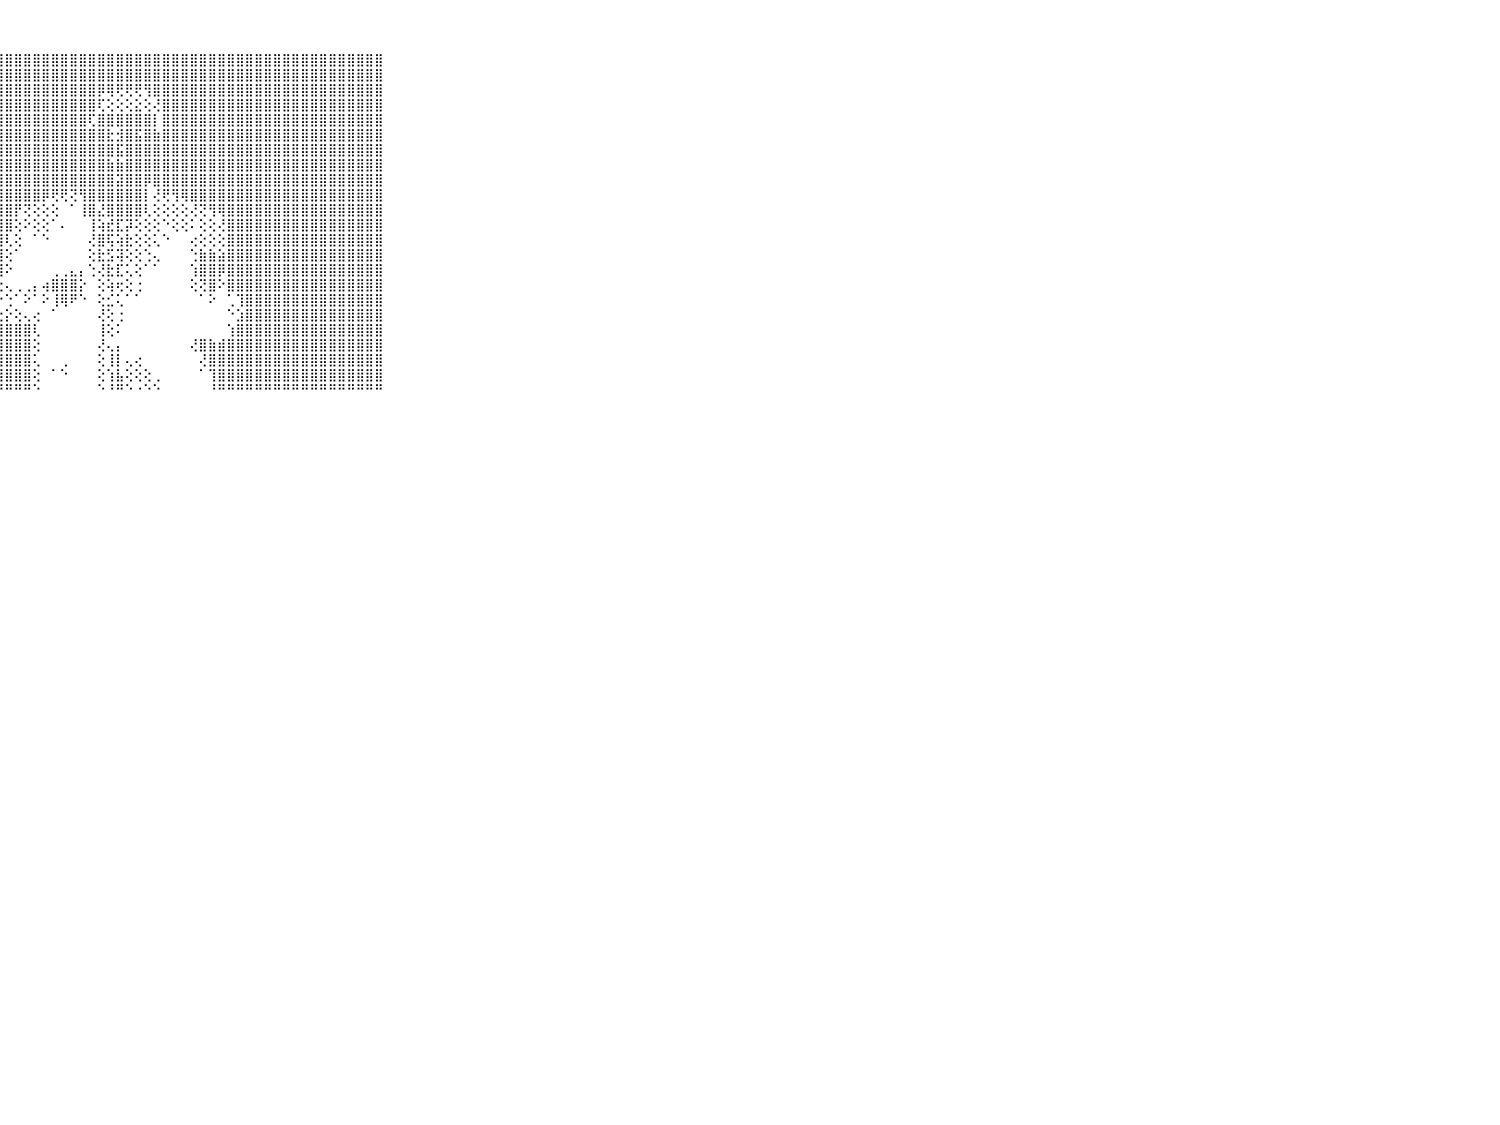

⠀⠀⠀⠀⠀⠀⠀⠀⠀⠀⠀⣿⣿⣿⣿⣿⣿⣿⣿⣿⣿⣿⣿⣿⣿⣿⣿⣿⣿⣿⣿⣿⣿⣿⣿⣿⣿⣿⣿⣿⣿⣿⣿⣿⣿⣿⣿⣿⣿⣿⣿⣿⣿⣿⣿⣿⣿⣿⣿⣿⣿⣿⣿⣿⣿⣿⣿⣿⣿⠀⠀⠀⠀⠀⠀⠀⠀⠀⠀⠀⠀
⠀⠀⠀⠀⠀⠀⠀⠀⠀⠀⠀⣿⣿⣿⣿⣿⣿⣿⣿⣿⣿⣿⣿⣿⣿⣿⣿⣿⣿⣿⣿⣿⣿⣿⣿⣿⣿⣿⣿⣿⣿⣿⣿⣿⣿⣿⣿⣿⣿⣿⣿⣿⣿⣿⣿⣿⣿⣿⣿⣿⣿⣿⣿⣿⣿⣿⣿⣿⣿⠀⠀⠀⠀⠀⠀⠀⠀⠀⠀⠀⠀
⠀⠀⠀⠀⠀⠀⠀⠀⠀⠀⠀⣿⣿⣿⣿⣿⣿⣿⣿⣿⣿⣿⣿⣿⣿⣿⣿⣿⣿⣿⣿⣿⣿⣿⣿⣿⣿⣿⡿⢿⢟⢟⢟⢻⣿⣿⣿⣿⣿⣿⣿⣿⣿⣿⣿⣿⣿⣿⣿⣿⣿⣿⣿⣿⣿⣿⣿⣿⣿⠀⠀⠀⠀⠀⠀⠀⠀⠀⠀⠀⠀
⠀⠀⠀⠀⠀⠀⠀⠀⠀⠀⠀⣿⣿⣿⣿⣿⣿⣿⣿⣿⣿⣿⣿⣿⣿⣿⣿⣿⣿⣿⣿⣿⣿⣿⣿⣿⣿⣿⢏⢕⢕⢕⣕⢕⢜⣿⣿⣿⣿⣿⣿⣿⣿⣿⣿⣿⣿⣿⣿⣿⣿⣿⣿⣿⣿⣿⣿⣿⣿⠀⠀⠀⠀⠀⠀⠀⠀⠀⠀⠀⠀
⠀⠀⠀⠀⠀⠀⠀⠀⠀⠀⠀⣿⣿⣿⣿⣿⣿⣿⣿⣿⣿⣿⣿⣿⣿⣿⣿⣿⣿⣿⣿⣿⣿⣿⣿⣿⣿⢏⣿⣿⣿⣿⣿⣿⡇⣿⣿⣿⣿⣿⣿⣿⣿⣿⣿⣿⣿⣿⣿⣿⣿⣿⣿⣿⣿⣿⣿⣿⣿⠀⠀⠀⠀⠀⠀⠀⠀⠀⠀⠀⠀
⠀⠀⠀⠀⠀⠀⠀⠀⠀⠀⠀⣿⣿⣿⣿⣿⣿⣿⣿⣿⣿⣿⣿⣿⣿⣿⣿⣿⣿⣿⣿⣿⣿⣿⣿⣿⣿⣿⣿⣗⣺⣿⣯⣿⣷⣿⣿⣿⣿⣿⣿⣿⣿⣿⣿⣿⣿⣿⣿⣿⣿⣿⣿⣿⣿⣿⣿⣿⣿⠀⠀⠀⠀⠀⠀⠀⠀⠀⠀⠀⠀
⠀⠀⠀⠀⠀⠀⠀⠀⠀⠀⠀⣿⣿⣿⣿⣿⣿⣿⣿⣿⣿⣿⣿⣿⣿⣿⣿⣿⣿⣿⣿⣿⣿⣿⣿⣿⣿⣿⣿⣿⣯⣿⣿⣿⣿⣿⣿⣿⣿⣿⣿⣿⣿⣿⣿⣿⣿⣿⣿⣿⣿⣿⣿⣿⣿⣿⣿⣿⣿⠀⠀⠀⠀⠀⠀⠀⠀⠀⠀⠀⠀
⠀⠀⠀⠀⠀⠀⠀⠀⠀⠀⠀⣿⣿⣿⣿⣿⣿⣿⣿⣿⣿⣿⣿⣿⣿⣿⣿⣿⣿⣿⣿⣿⣿⣿⣿⣿⣿⣿⣿⣷⣷⣿⣿⣿⣿⣿⣿⣿⣿⣿⣿⣿⣿⣿⣿⣿⣿⣿⣿⣿⣿⣿⣿⣿⣿⣿⣿⣿⣿⠀⠀⠀⠀⠀⠀⠀⠀⠀⠀⠀⠀
⠀⠀⠀⠀⠀⠀⠀⠀⠀⠀⠀⣿⣿⣿⣿⣿⣿⣿⣿⣿⣿⣿⣿⣿⣿⣿⣿⣿⣿⣿⣿⣿⣿⣿⣿⣿⣿⣿⣿⣿⣽⣿⣿⡿⣿⣿⣿⣿⣿⣿⣿⣿⣿⣿⣿⣿⣿⣿⣿⣿⣿⣿⣿⣿⣿⣿⣿⣿⣿⠀⠀⠀⠀⠀⠀⠀⠀⠀⠀⠀⠀
⠀⠀⠀⠀⠀⠀⠀⠀⠀⠀⠀⣿⣿⣿⣿⣿⣿⣿⣿⣿⣿⣿⣿⣿⣿⣿⣿⣿⣿⣿⣿⣿⡿⢟⢟⢝⢻⣿⣿⣿⣿⣿⣿⡇⢜⢟⢻⢿⣿⣿⣿⣿⣿⣿⣿⣿⣿⣿⣿⣿⣿⣿⣿⣿⣿⣿⣿⣿⣿⠀⠀⠀⠀⠀⠀⠀⠀⠀⠀⠀⠀
⠀⠀⠀⠀⠀⠀⠀⠀⠀⠀⠀⣿⣿⣿⣿⣿⣿⣿⣿⣿⣿⣿⣿⣿⣿⣿⣿⣿⣿⡟⢝⢕⢕⢕⠀⠁⢸⣿⣜⣿⣿⣿⣿⢇⢕⢕⢕⢕⢜⢝⢻⢿⣿⣿⣿⣿⣿⣿⣿⣿⣿⣿⣿⣿⣿⣿⣿⣿⣿⠀⠀⠀⠀⠀⠀⠀⠀⠀⠀⠀⠀
⠀⠀⠀⠀⠀⠀⠀⠀⠀⠀⠀⣿⣿⣿⣿⣿⣿⣿⣿⣿⣿⣿⣿⣿⣿⣿⣿⣿⣿⢕⠕⢕⢕⠁⠄⠀⠀⢸⢵⣞⣏⡽⢕⢕⢕⠑⢕⢕⠅⢕⢕⢜⣿⣿⣿⣿⣿⣿⣿⣿⣿⣿⣿⣿⣿⣿⣿⣿⣿⠀⠀⠀⠀⠀⠀⠀⠀⠀⠀⠀⠀
⠀⠀⠀⠀⠀⠀⠀⠀⠀⠀⠀⣿⣿⣿⣿⣿⣿⣿⣿⣿⣿⣿⣿⣿⣿⣿⣿⣿⢇⢕⠀⠁⠑⠀⠀⠀⠀⢜⣿⢯⢵⣗⢕⢕⢅⠑⠀⠀⢔⢕⢕⢕⣿⣿⣿⣿⣿⣿⣿⣿⣿⣿⣿⣿⣿⣿⣿⣿⣿⠀⠀⠀⠀⠀⠀⠀⠀⠀⠀⠀⠀
⠀⠀⠀⠀⠀⠀⠀⠀⠀⠀⠀⣿⣿⣿⣿⣿⣿⣿⣿⣿⣿⣿⣿⣿⣿⣿⣿⣿⢕⠁⠀⠀⠀⠀⠀⠀⠀⢕⣗⣫⢽⢕⢕⢑⢄⠀⠀⠀⢑⣷⣷⣵⣿⣿⣿⣿⣿⣿⣿⣿⣿⣿⣿⣿⣿⣿⣿⣿⣿⠀⠀⠀⠀⠀⠀⠀⠀⠀⠀⠀⠀
⠀⠀⠀⠀⠀⠀⠀⠀⠀⠀⠀⣿⣿⣿⣿⣿⣿⣿⣿⣿⣿⣿⣿⣿⣿⣿⣿⣿⠕⠀⠀⠀⠀⢀⢀⣄⡄⢑⢜⣗⣏⢅⢕⠁⠁⠀⠀⠀⢱⣿⣿⡿⣿⣿⣿⣿⣿⣿⣿⣿⣿⣿⣿⣿⣿⣿⣿⣿⣿⠀⠀⠀⠀⠀⠀⠀⠀⠀⠀⠀⠀
⠀⠀⠀⠀⠀⠀⠀⠀⠀⠀⠀⣿⣿⣿⣿⣿⣿⣿⣿⣿⣿⣿⣿⣿⣿⣿⢏⢕⢄⢀⢀⡄⢴⣿⣿⣿⡕⠀⢕⢵⢖⢕⢐⠀⠀⠀⠀⠀⢕⢝⣿⠕⣿⣿⣿⣿⣿⣿⣿⣿⣿⣿⣿⣿⣿⣿⣿⣿⣿⠀⠀⠀⠀⠀⠀⠀⠀⠀⠀⠀⠀
⠀⠀⠀⠀⠀⠀⠀⠀⠀⠀⠀⣿⣿⣿⣿⣿⣿⣿⣿⣿⣿⣿⣿⣿⣿⣿⡇⠕⢑⠁⠕⠁⠕⢸⢿⠟⠑⠀⢕⣊⢅⠁⠁⠀⠀⠀⠀⠀⠀⠁⠕⠀⢁⢹⣿⣿⣿⣿⣿⣿⣿⣿⣿⣿⣿⣿⣿⣿⣿⠀⠀⠀⠀⠀⠀⠀⠀⠀⠀⠀⠀
⠀⠀⠀⠀⠀⠀⠀⠀⠀⠀⠀⣿⣿⣿⣿⣿⣿⣿⣿⣿⣿⣿⣿⣿⣿⣿⣧⣕⡕⢕⢄⢔⠀⠁⠀⠀⠀⠀⢜⢕⢐⠀⠀⠀⠀⠀⠀⠀⠀⠀⠀⠀⠑⣱⣿⣿⣿⣿⣿⣿⣿⣿⣿⣿⣿⣿⣿⣿⣿⠀⠀⠀⠀⠀⠀⠀⠀⠀⠀⠀⠀
⠀⠀⠀⠀⠀⠀⠀⠀⠀⠀⠀⣿⣿⣿⣿⣿⣿⣿⣿⣿⣿⣿⣿⣿⣿⣿⣿⣿⣿⣿⣿⢇⠀⠀⠀⠀⠀⠀⢸⢕⠅⠀⠀⠀⠀⠀⠀⠀⠀⠀⠀⠀⢱⣿⣿⣿⣿⣿⣿⣿⣿⣿⣿⣿⣿⣿⣿⣿⣿⠀⠀⠀⠀⠀⠀⠀⠀⠀⠀⠀⠀
⠀⠀⠀⠀⠀⠀⠀⠀⠀⠀⠀⣿⣿⣿⣿⣿⣿⣿⣿⣿⣿⣿⣿⣿⣿⣿⣿⣿⣿⣿⣿⢕⠀⠀⠀⠀⠀⠀⢜⢄⡄⠀⠀⠀⠀⠀⠀⠀⢜⣿⣷⣾⣿⣿⣿⣿⣿⣿⣿⣿⣿⣿⣿⣿⣿⣿⣿⣿⣿⠀⠀⠀⠀⠀⠀⠀⠀⠀⠀⠀⠀
⠀⠀⠀⠀⠀⠀⠀⠀⠀⠀⠀⣿⣿⣿⣿⣿⣿⣿⣿⣿⣿⣿⣿⣿⣿⣿⣿⣿⣿⣿⣿⢅⠀⠀⢀⠀⠀⠀⢕⢸⡇⢄⢔⠀⠀⠀⠀⠀⠀⢜⣿⣿⣿⣿⣿⣿⣿⣿⣿⣿⣿⣿⣿⣿⣿⣿⣿⣿⣿⠀⠀⠀⠀⠀⠀⠀⠀⠀⠀⠀⠀
⠀⠀⠀⠀⠀⠀⠀⠀⠀⠀⠀⣿⣿⣿⣿⣿⣿⣿⣿⣿⣿⣿⣿⣿⣿⣿⣿⣿⣿⣿⣿⢕⠀⠁⠑⠀⠀⠀⢕⢱⣧⢕⢕⢕⢀⠀⠀⠀⠀⠁⢹⣿⣿⣿⣿⣿⣿⣿⣿⣿⣿⣿⣿⣿⣿⣿⣿⣿⣿⠀⠀⠀⠀⠀⠀⠀⠀⠀⠀⠀⠀
⠀⠀⠀⠀⠀⠀⠀⠀⠀⠀⠀⠛⠛⠛⠛⠛⠛⠛⠛⠛⠛⠛⠛⠛⠛⠛⠛⠛⠛⠛⠛⠑⠀⠀⠀⠀⠀⠀⠑⠘⠛⠑⠐⠑⠑⠀⠀⠀⠀⠀⠘⠛⠛⠛⠛⠛⠛⠛⠛⠛⠛⠛⠛⠛⠛⠛⠛⠛⠛⠀⠀⠀⠀⠀⠀⠀⠀⠀⠀⠀⠀